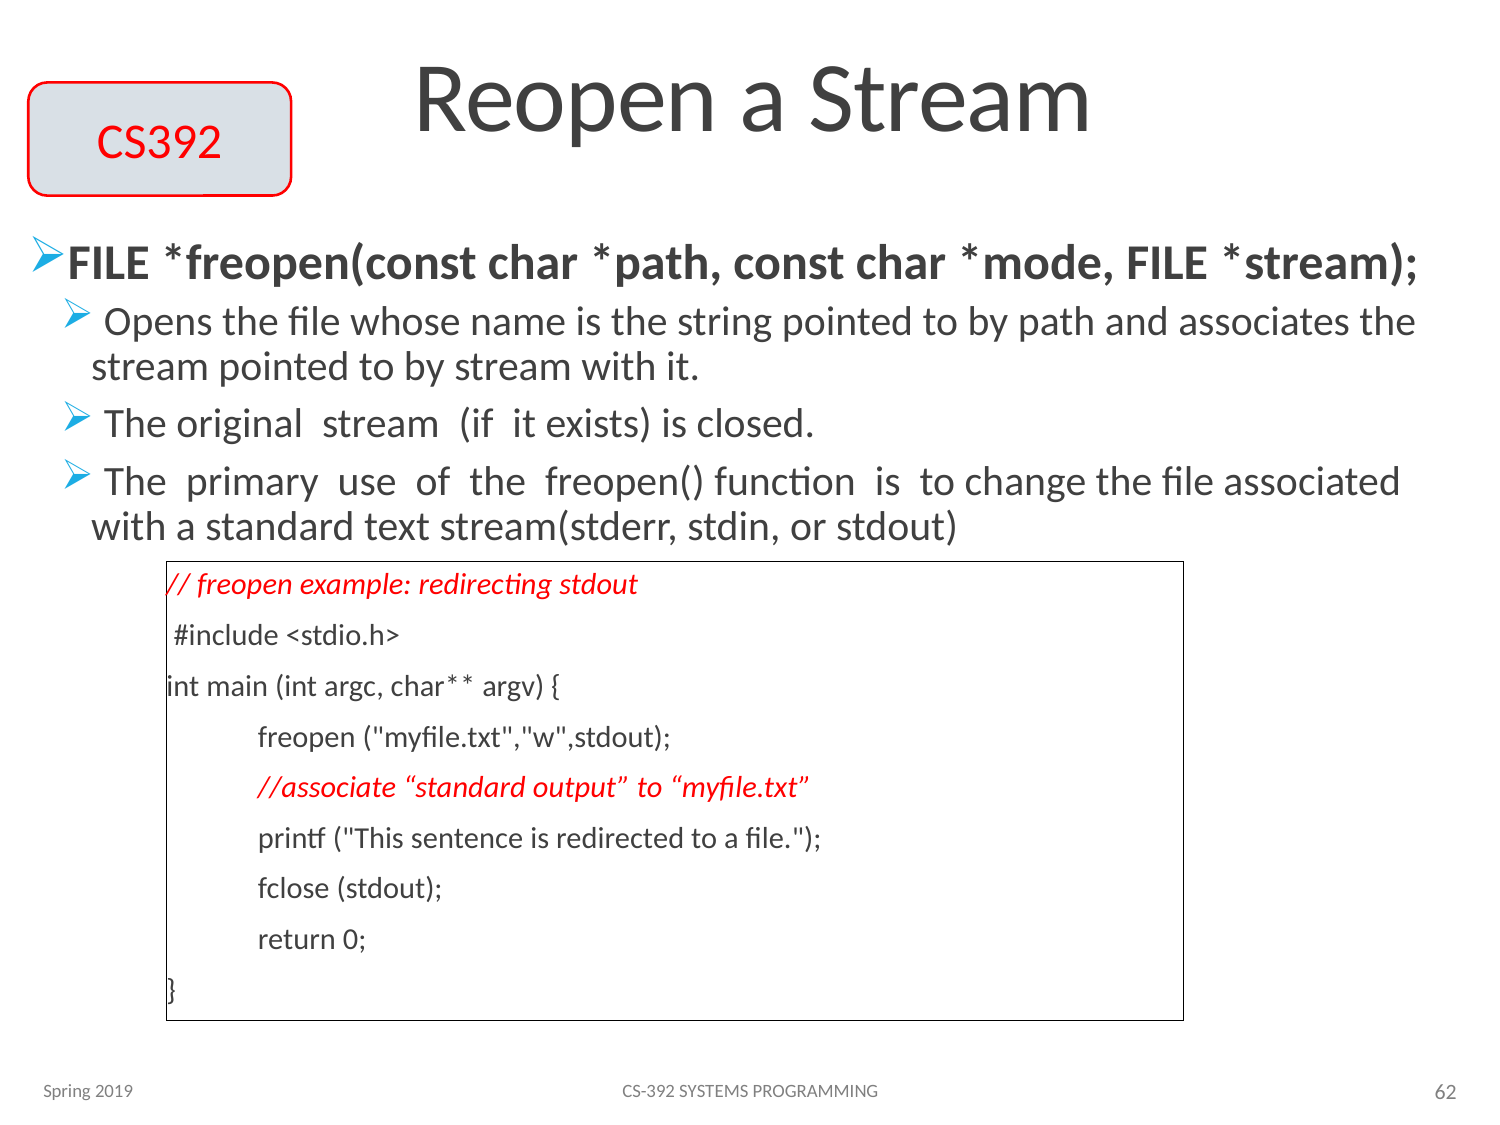

# Reopen a Stream
CS392
FILE *freopen(const char *path, const char *mode, FILE *stream);
 Opens the file whose name is the string pointed to by path and associates the stream pointed to by stream with it.
 The original  stream  (if  it exists) is closed.
 The  primary  use  of  the  freopen() function  is  to change the file associated with a standard text stream(stderr, stdin, or stdout)

// freopen example: redirecting stdout
 #include <stdio.h>
int main (int argc, char** argv) {
	freopen ("myfile.txt","w",stdout);
	//associate “standard output” to “myfile.txt”
	printf ("This sentence is redirected to a file.");
	fclose (stdout);
	return 0;
}
Spring 2019
CS-392 Systems Programming
62